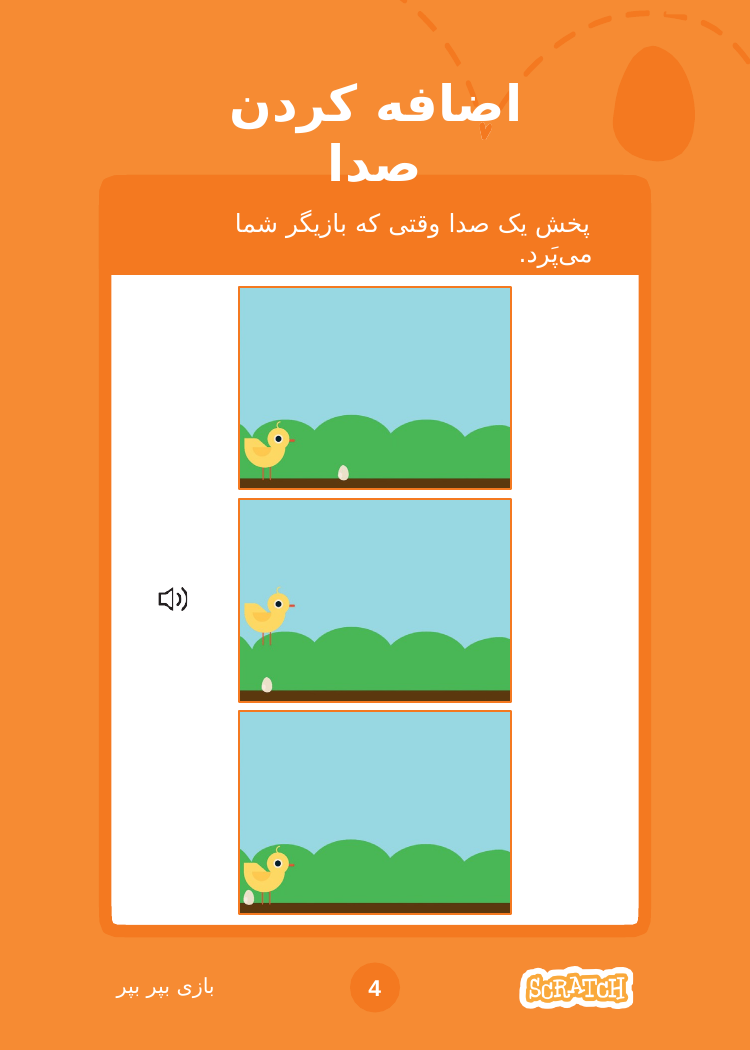

# اضافه کردن صدا

پخش یک صدا وقتی که بازیگر شما می‌پَرد.

بازی بپر بپر
4